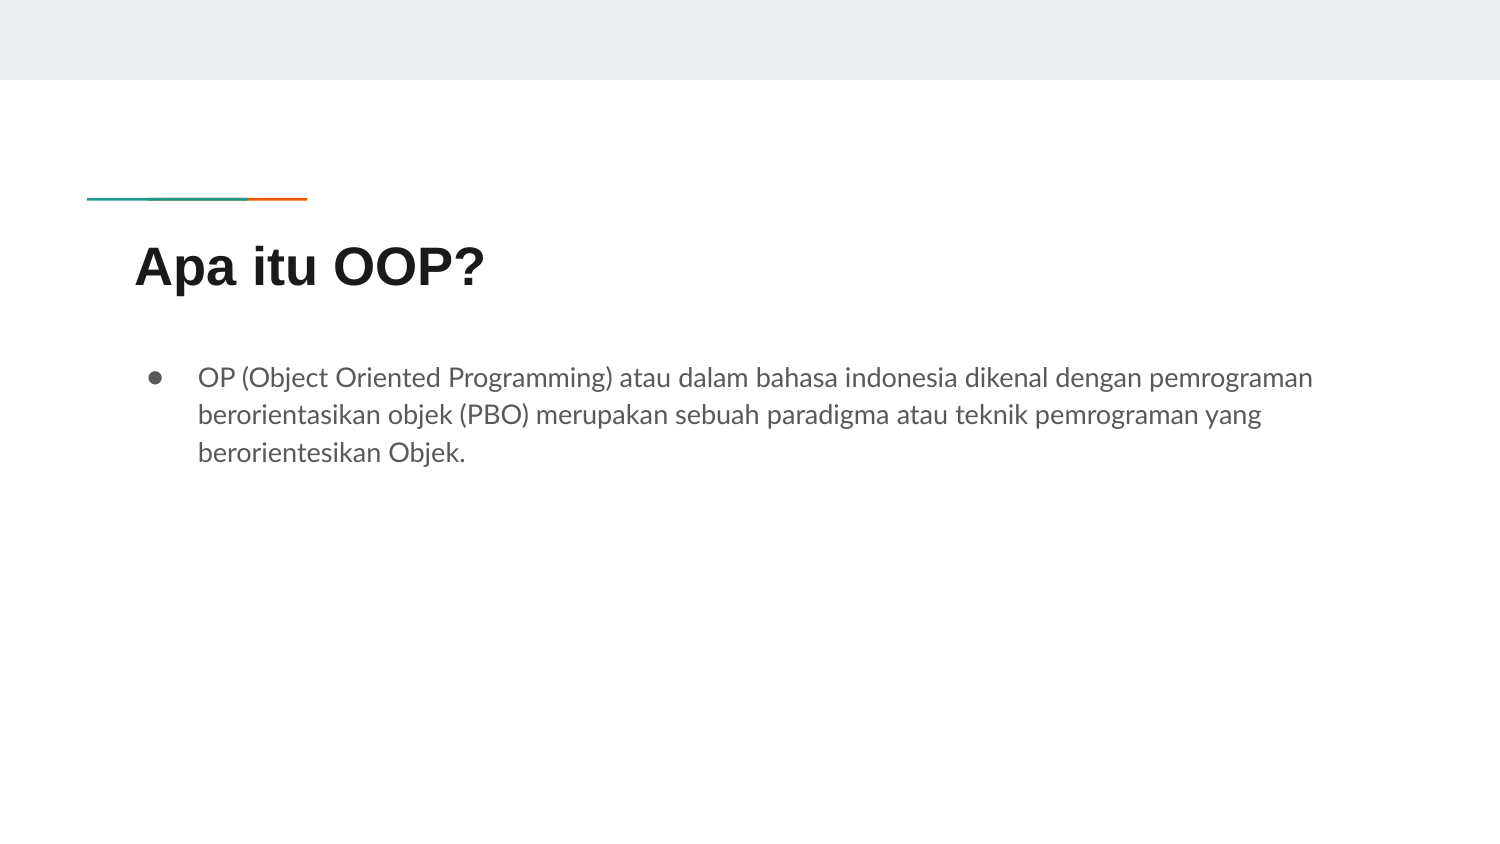

# Apa itu OOP?
OP (Object Oriented Programming) atau dalam bahasa indonesia dikenal dengan pemrograman berorientasikan objek (PBO) merupakan sebuah paradigma atau teknik pemrograman yang berorientesikan Objek.